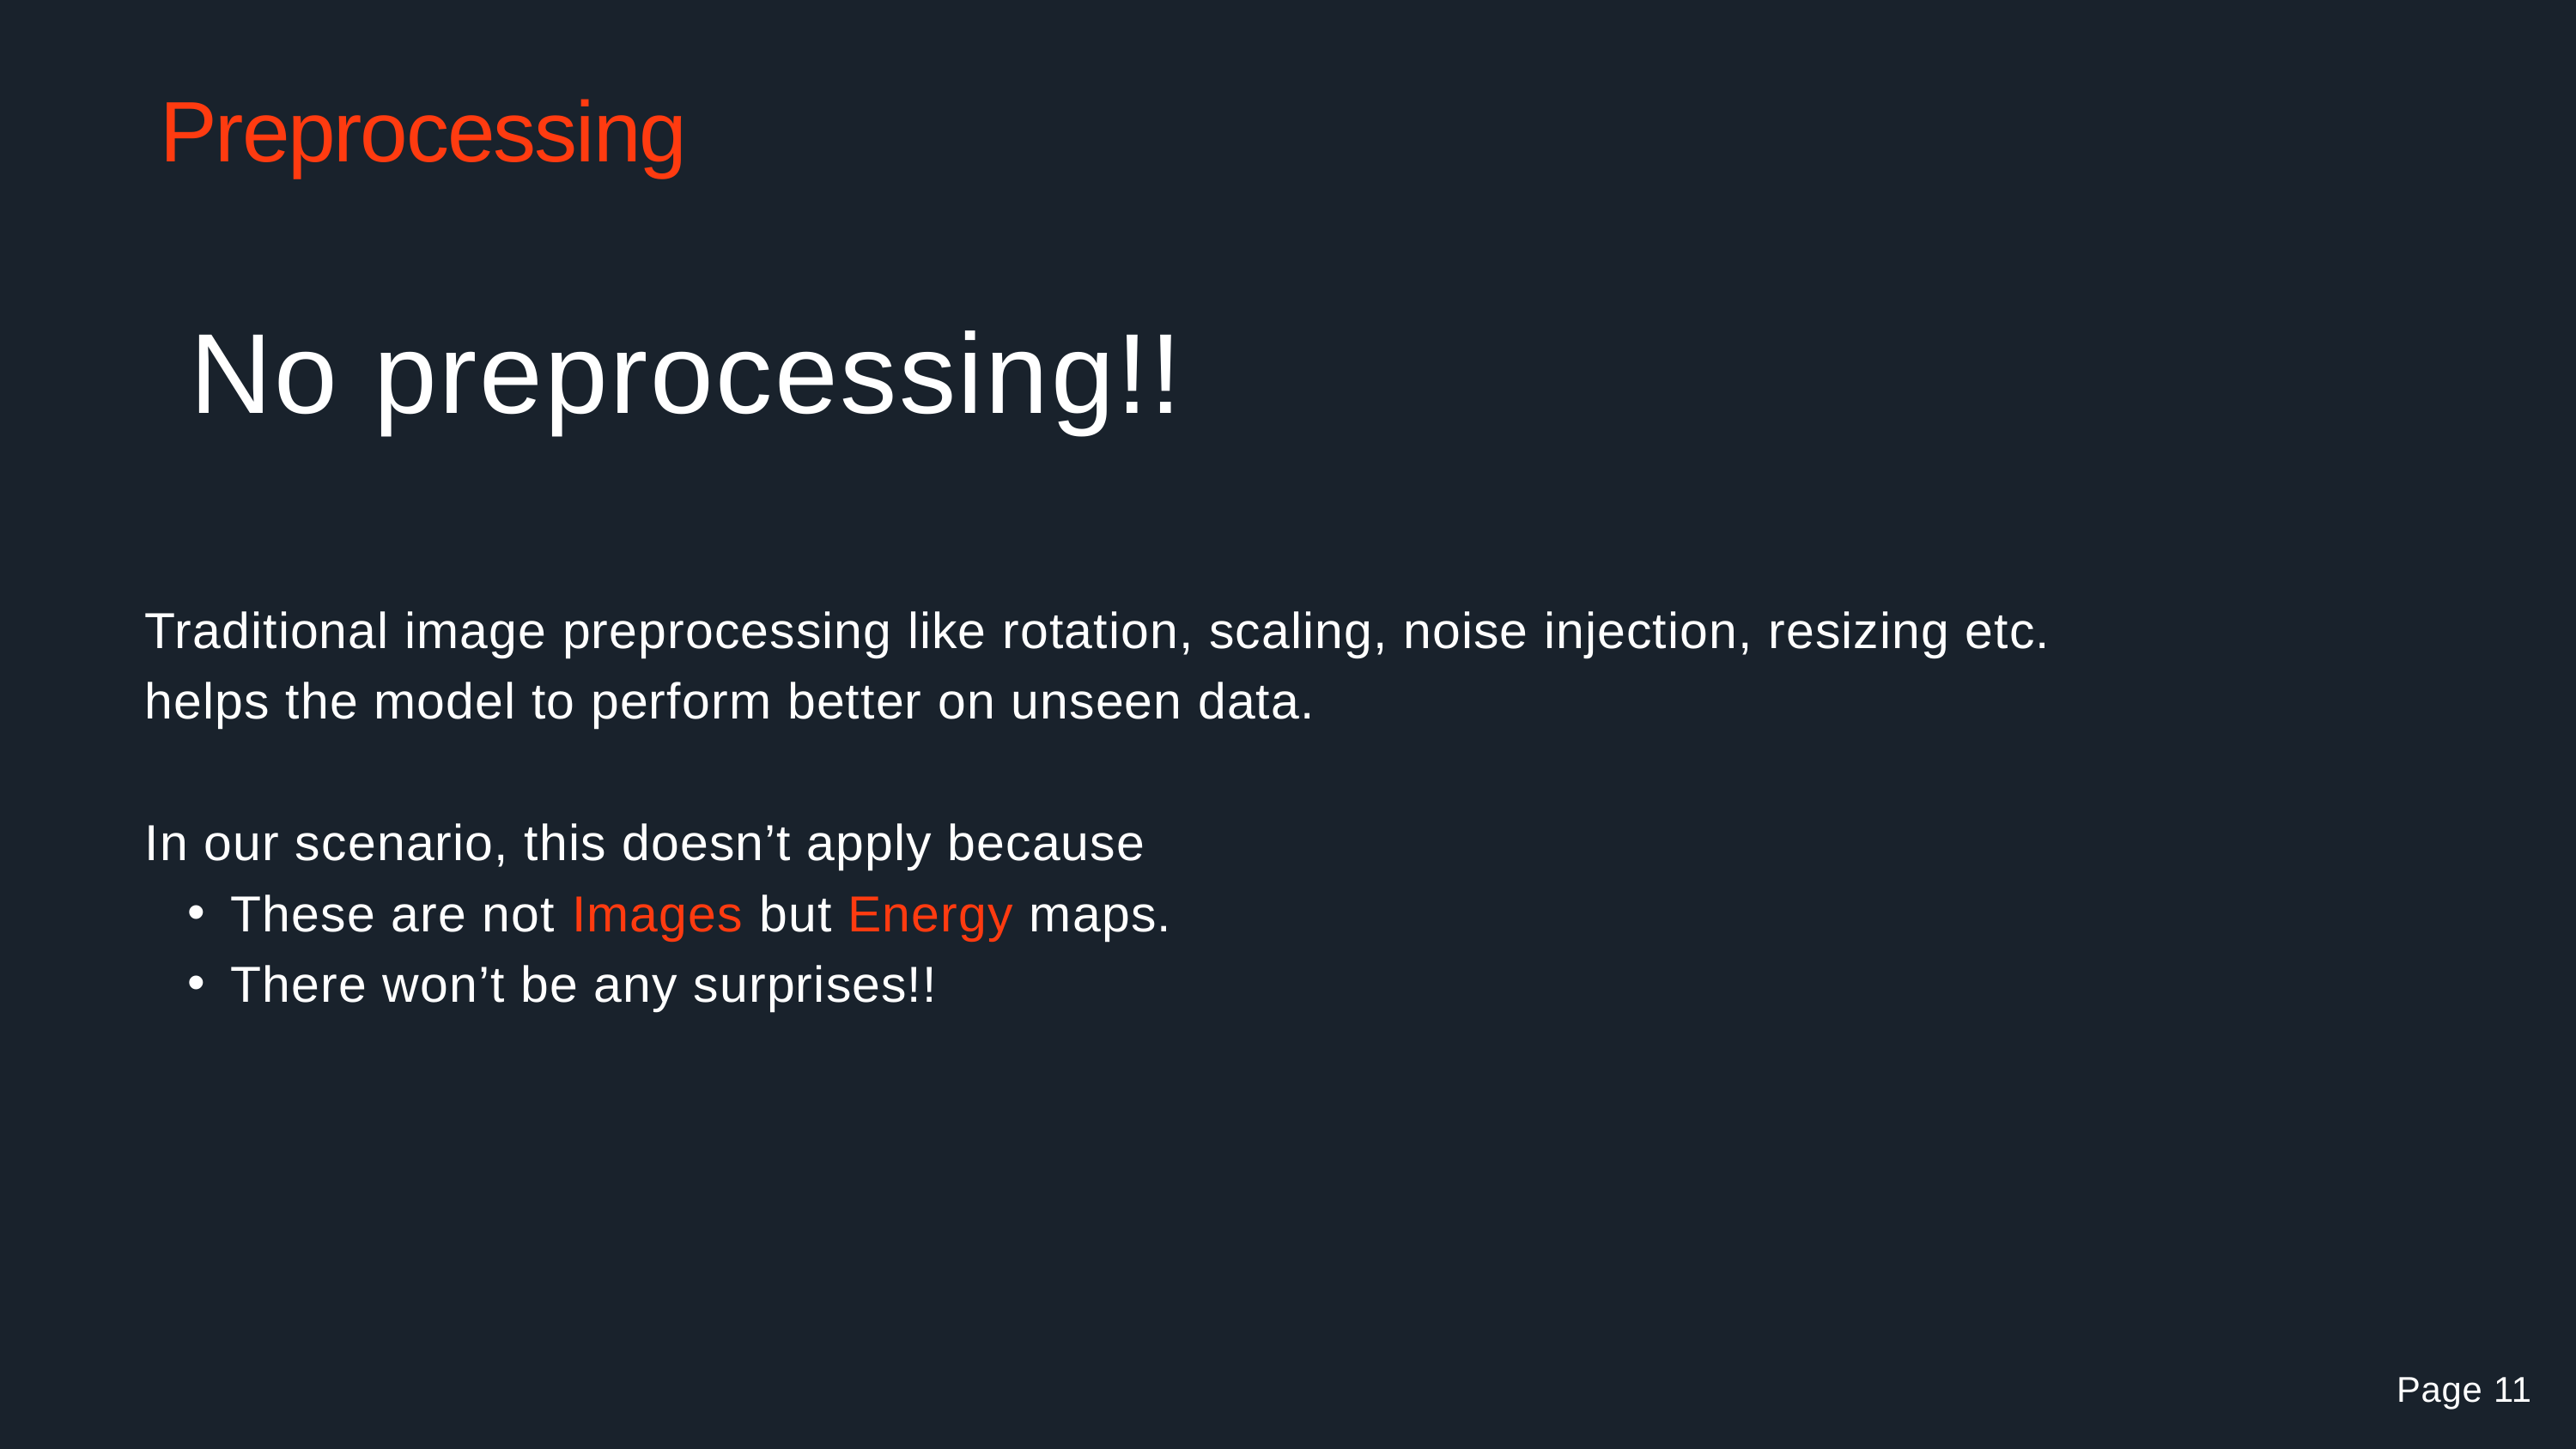

Preprocessing
No preprocessing!!

Traditional image preprocessing like rotation, scaling, noise injection, resizing etc. helps the model to perform better on unseen data.

In our scenario, this doesn’t apply because
These are not Images but Energy maps.
There won’t be any surprises!!

Page 11